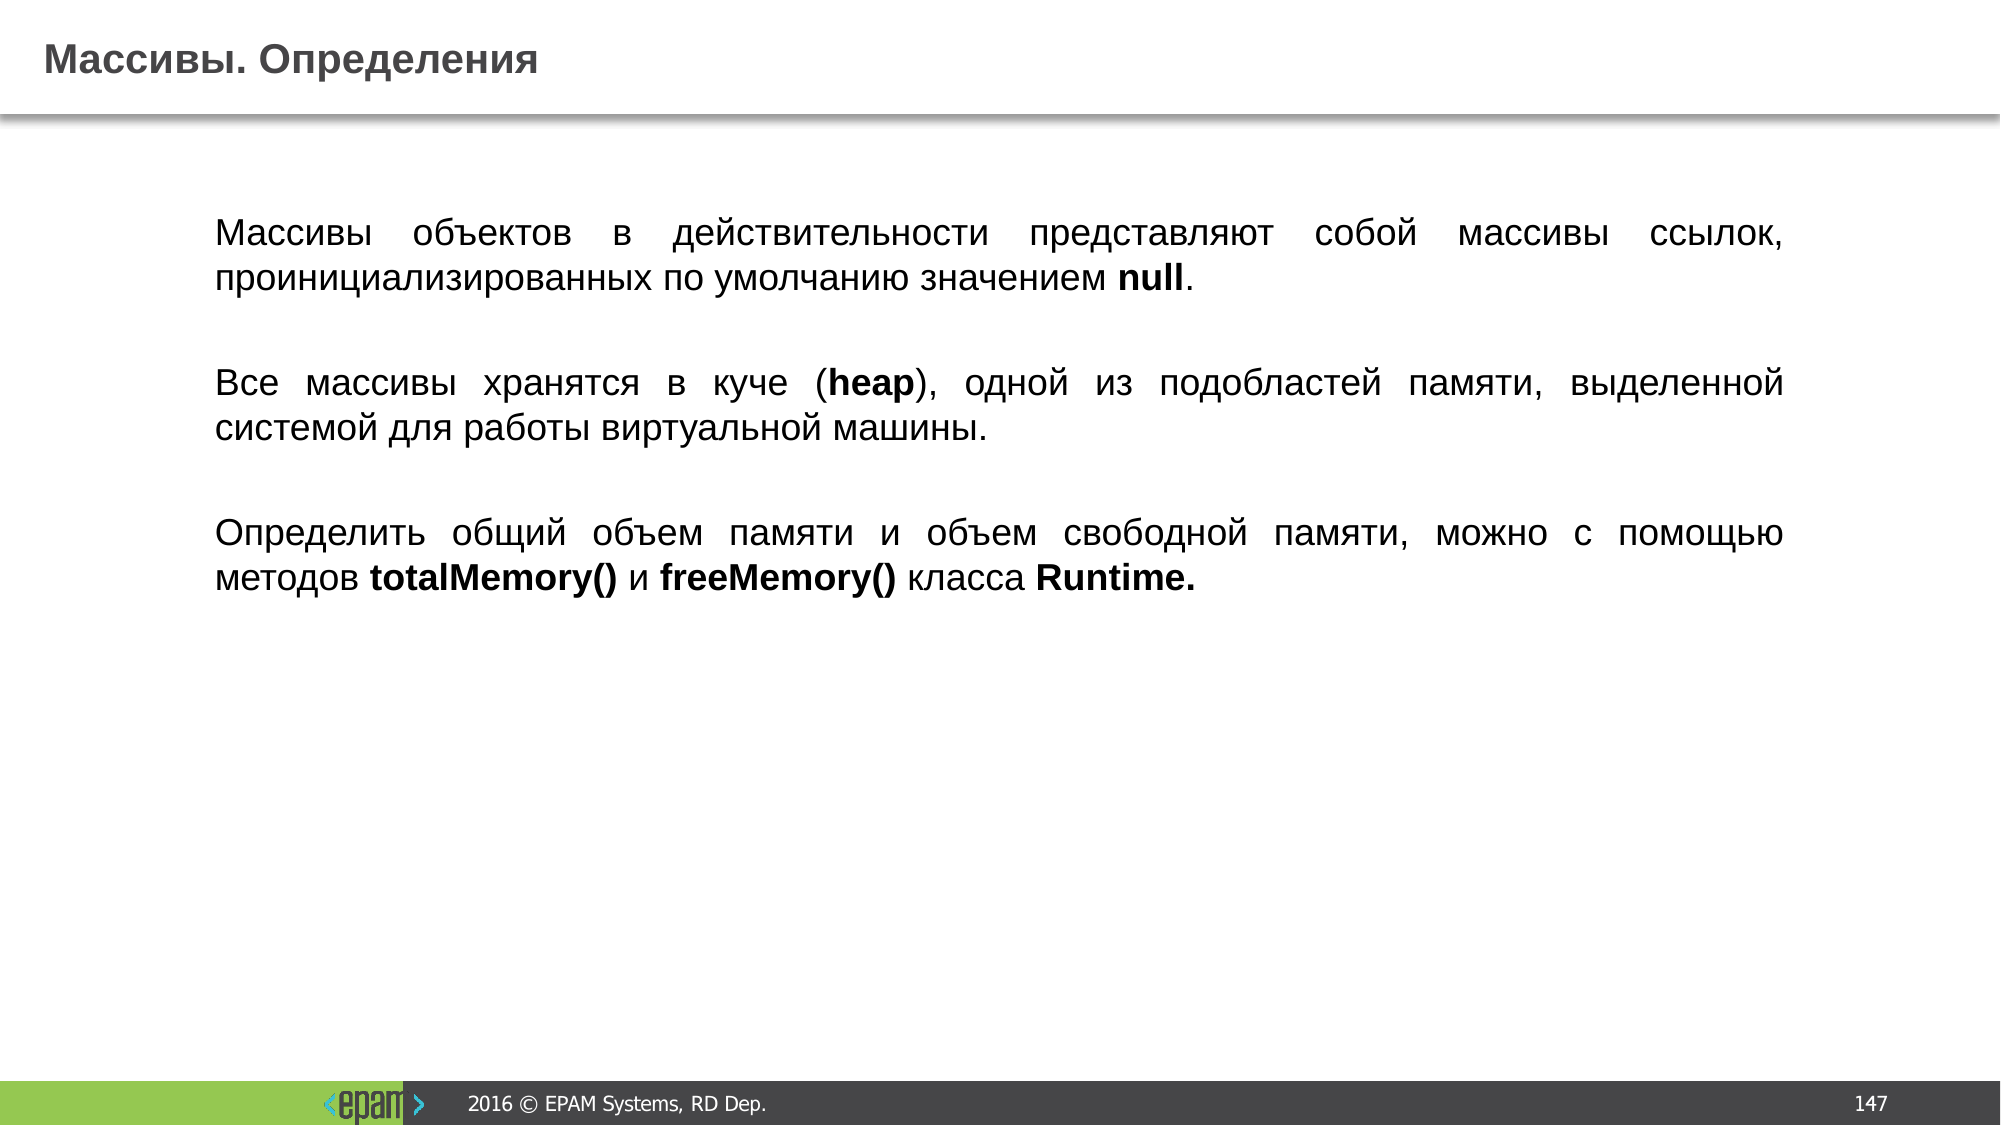

# Массивы. Определения
Массивы объектов в действительности представляют собой массивы ссылок, проинициализированных по умолчанию значением null.

Все массивы хранятся в куче (heap), одной из подобластей памяти, выделенной системой для работы виртуальной машины.

Определить общий объем памяти и объем свободной памяти, можно с помощью методов totalMemory() и freeMemory() класса Runtime.

2016 © EPAM Systems, RD Dep.
147